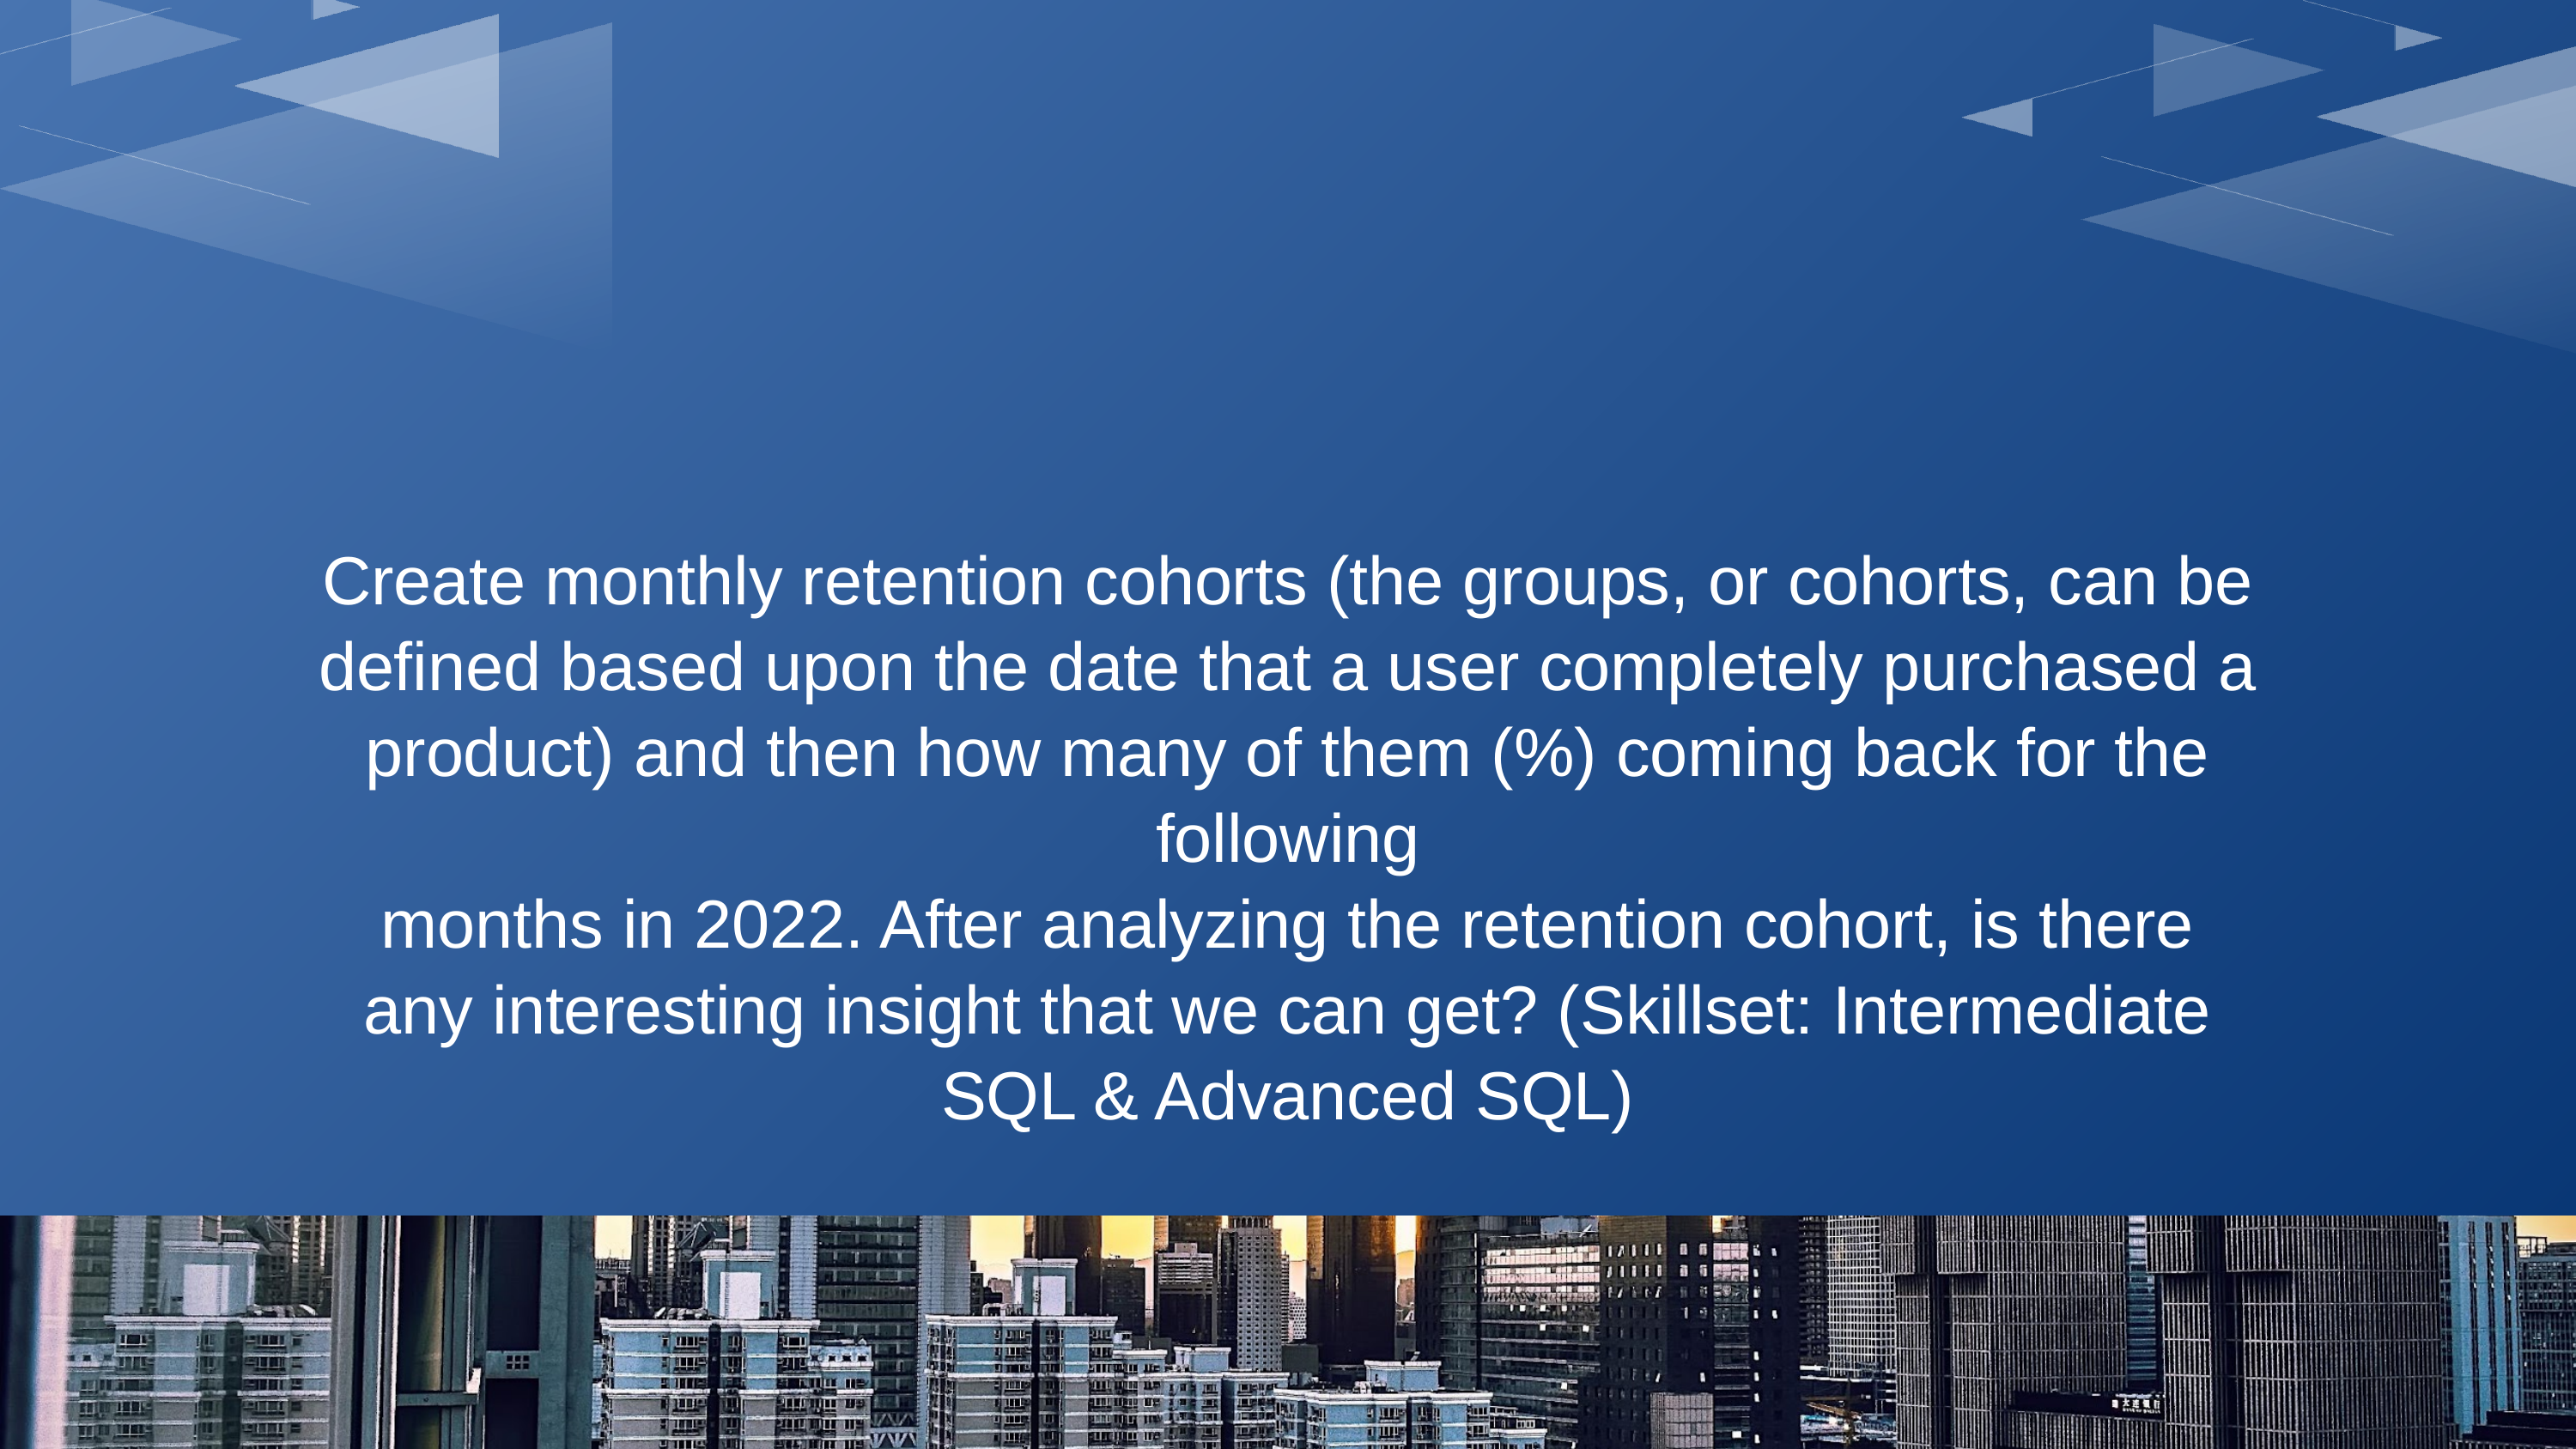

Create monthly retention cohorts (the groups, or cohorts, can be defined based upon the date that a user completely purchased a product) and then how many of them (%) coming back for the following
months in 2022. After analyzing the retention cohort, is there any interesting insight that we can get? (Skillset: Intermediate SQL & Advanced SQL)